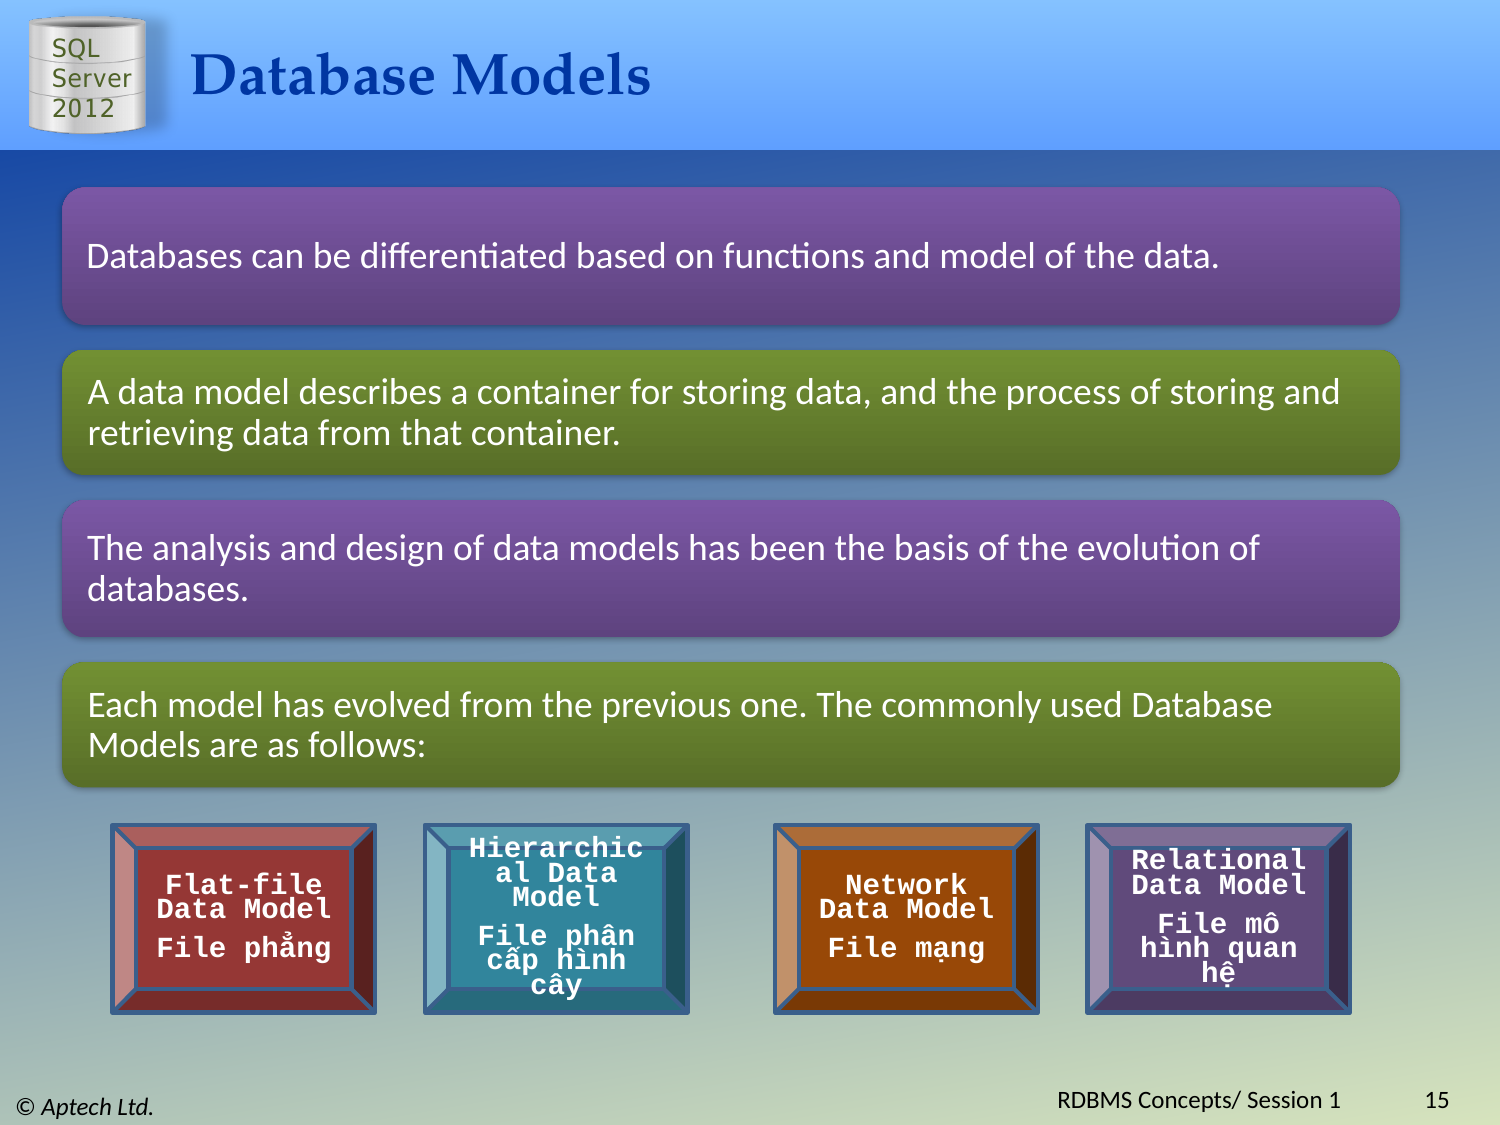

# Database Models

Databases can be differentiated based on functions and model of the data.

A data model describes a container for storing data, and the process of storing and retrieving data from that container.

The analysis and design of data models has been the basis of the evolution of databases.

Each model has evolved from the previous one. The commonly used Database Models are as follows:
Flat-file Data Model
File phẳng
Hierarchical Data Model
File phân cấp hình cây
Network Data Model
File mạng
Relational Data Model
File mô hình quan hệ
RDBMS Concepts/ Session 1
15